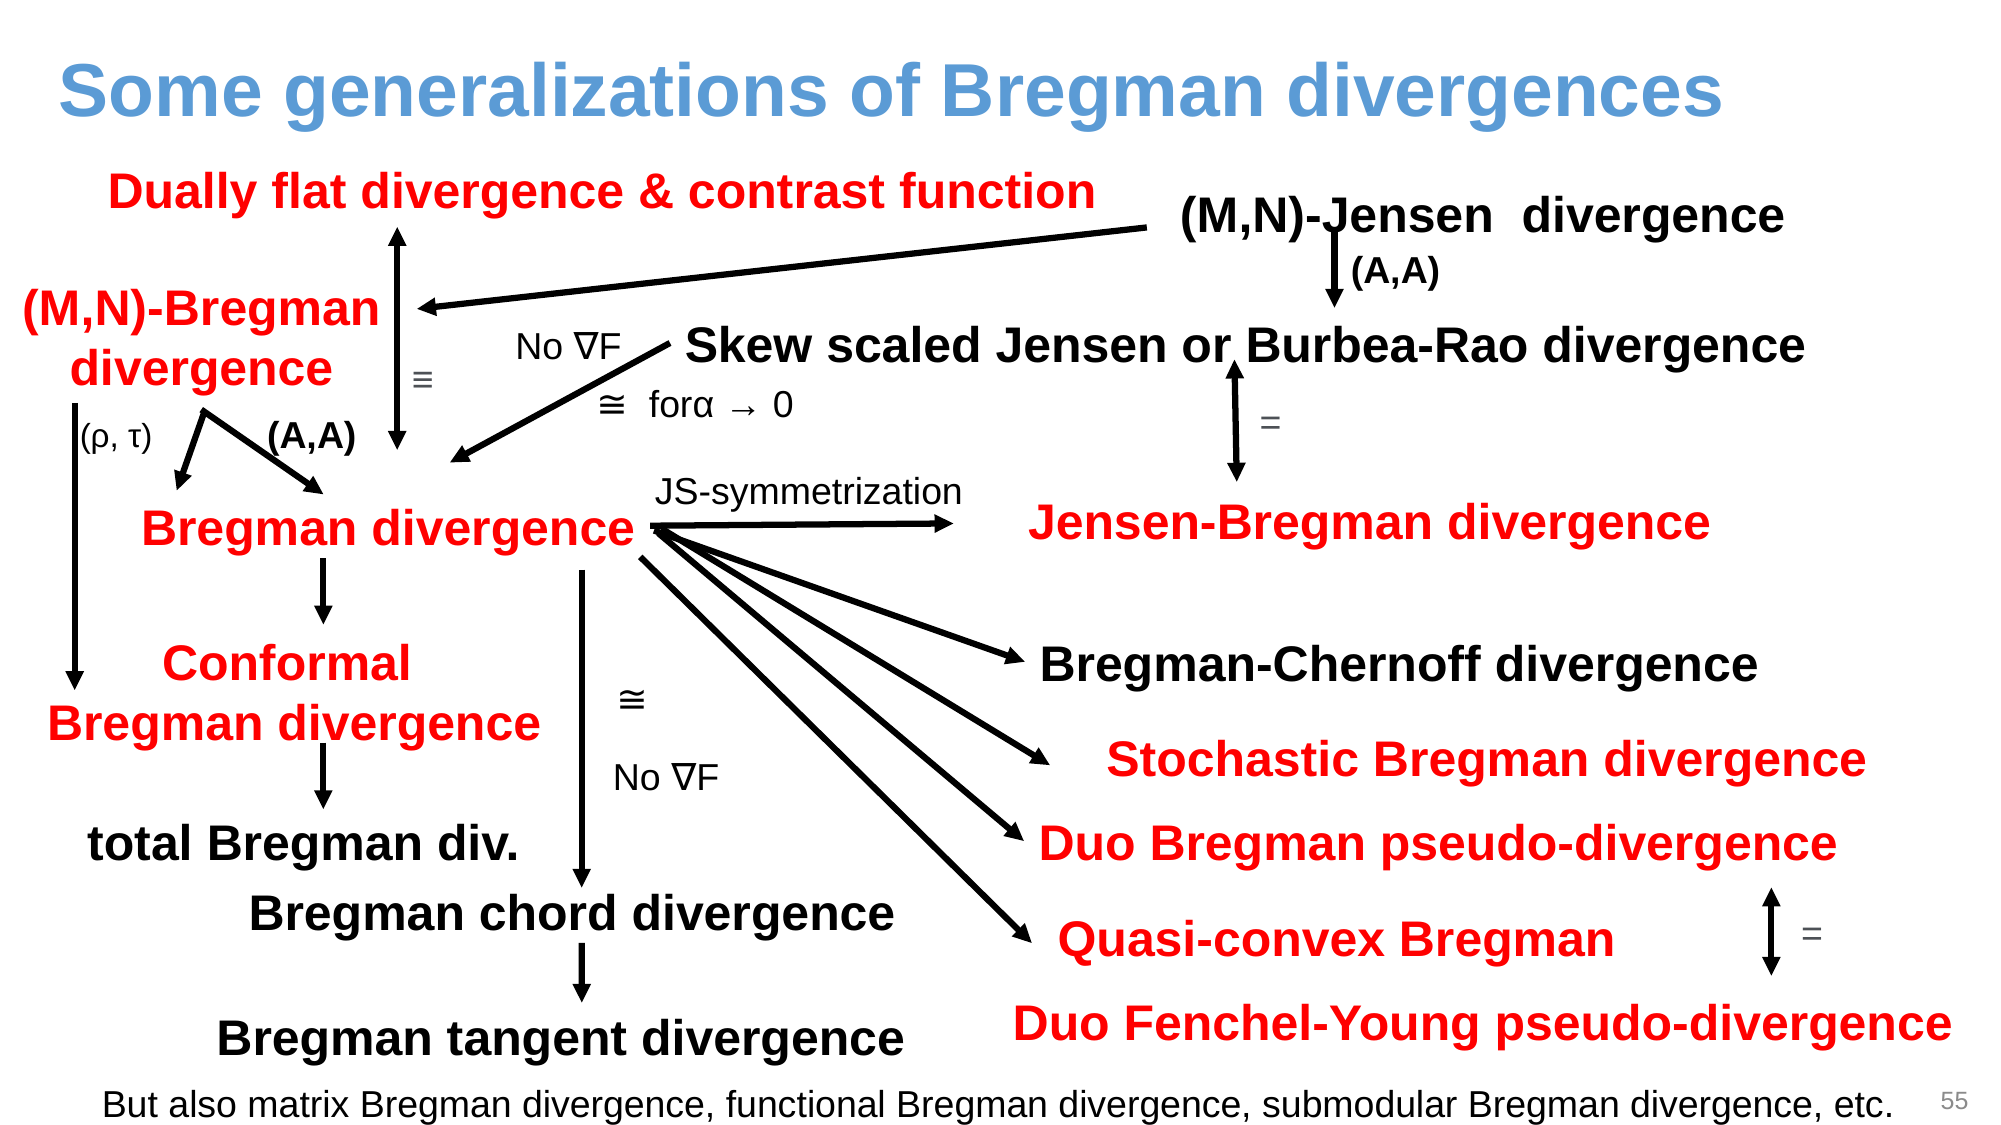

Some generalizations of Bregman divergences
Dually flat divergence & contrast function
(M,N)-Jensen  divergence
(A,A)
(M,N)-Bregman
divergence
Skew scaled Jensen or Burbea-Rao divergence
No ∇F
≡
≅  forα → 0
=
(A,A)
(ρ, τ)
JS-symmetrization
Jensen-Bregman divergence
Bregman divergence
Conformal
Bregman divergence
Bregman-Chernoff divergence
≅
Stochastic Bregman divergence
No ∇F
total Bregman div.
Duo Bregman pseudo-divergence
Bregman chord divergence
Quasi-convex Bregman
=
Duo Fenchel-Young pseudo-divergence
Bregman tangent divergence
55
But also matrix Bregman divergence, functional Bregman divergence, submodular Bregman divergence, etc.